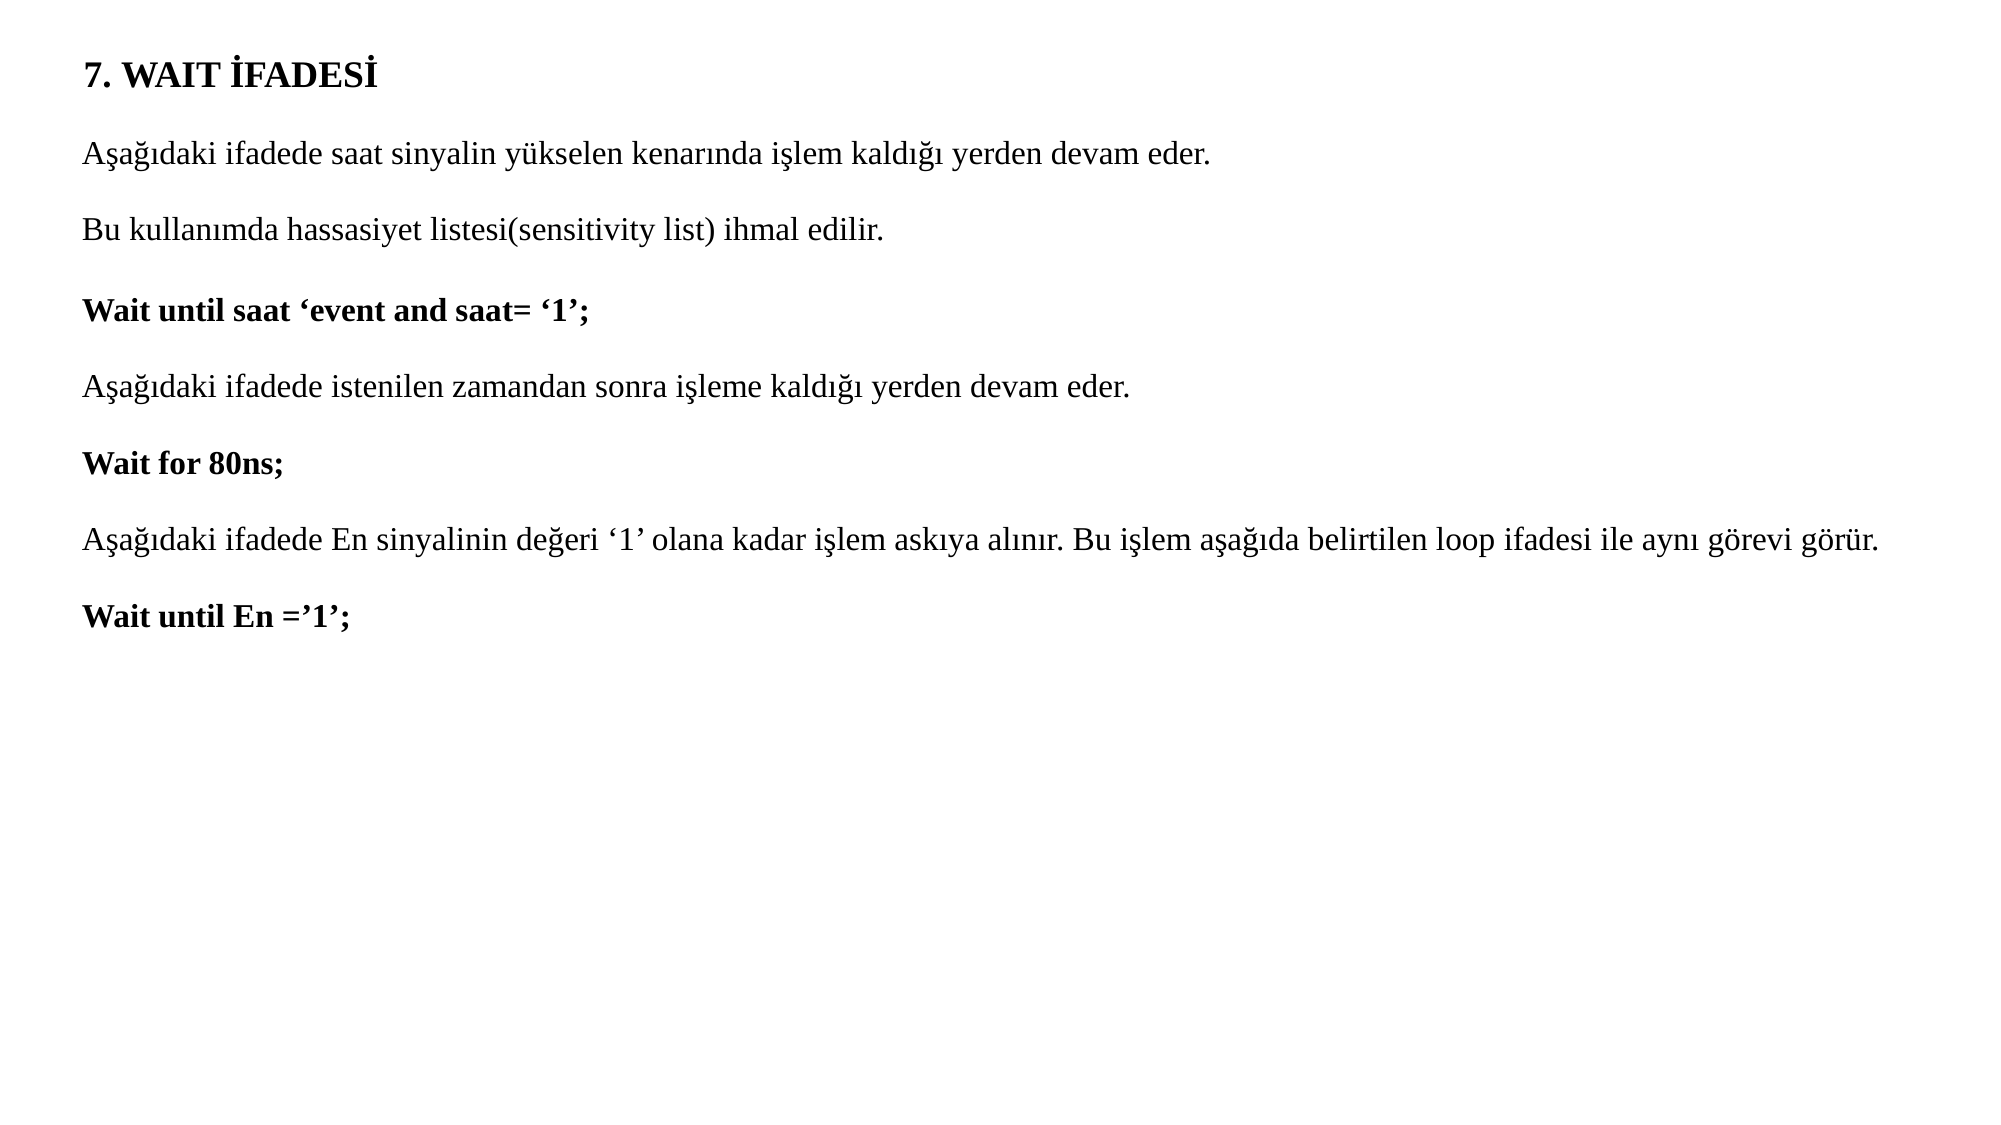

7. WAIT İFADESİ
Aşağıdaki ifadede saat sinyalin yükselen kenarında işlem kaldığı yerden devam eder.
Bu kullanımda hassasiyet listesi(sensitivity list) ihmal edilir.
Wait until saat ‘event and saat= ‘1’;
Aşağıdaki ifadede istenilen zamandan sonra işleme kaldığı yerden devam eder.
Wait for 80ns;
Aşağıdaki ifadede En sinyalinin değeri ‘1’ olana kadar işlem askıya alınır. Bu işlem aşağıda belirtilen loop ifadesi ile aynı görevi görür.
Wait until En =’1’;